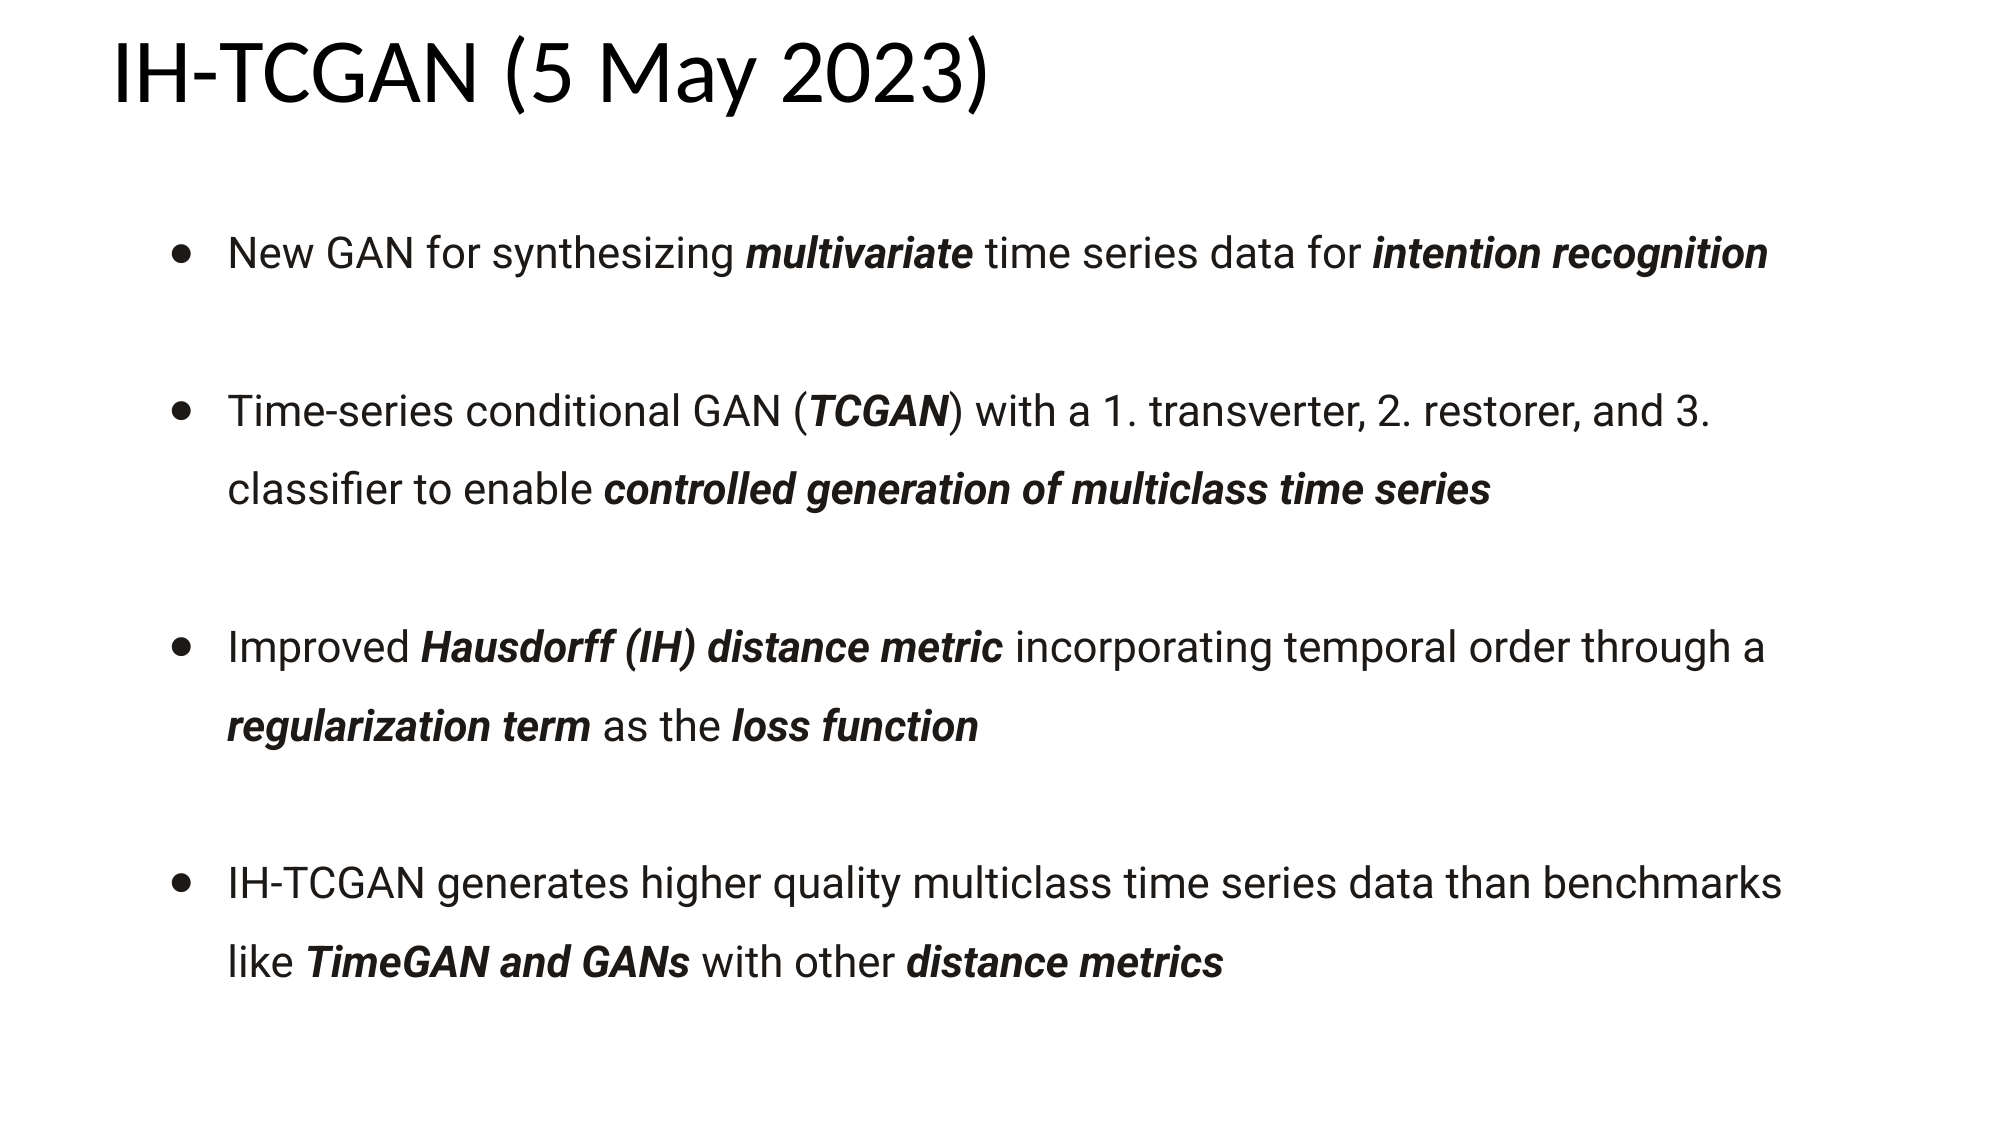

# IH-TCGAN (5 May 2023)
New GAN for synthesizing multivariate time series data for intention recognition

Time-series conditional GAN (TCGAN) with a 1. transverter, 2. restorer, and 3. classifier to enable controlled generation of multiclass time series

Improved Hausdorff (IH) distance metric incorporating temporal order through a regularization term as the loss function

IH-TCGAN generates higher quality multiclass time series data than benchmarks like TimeGAN and GANs with other distance metrics